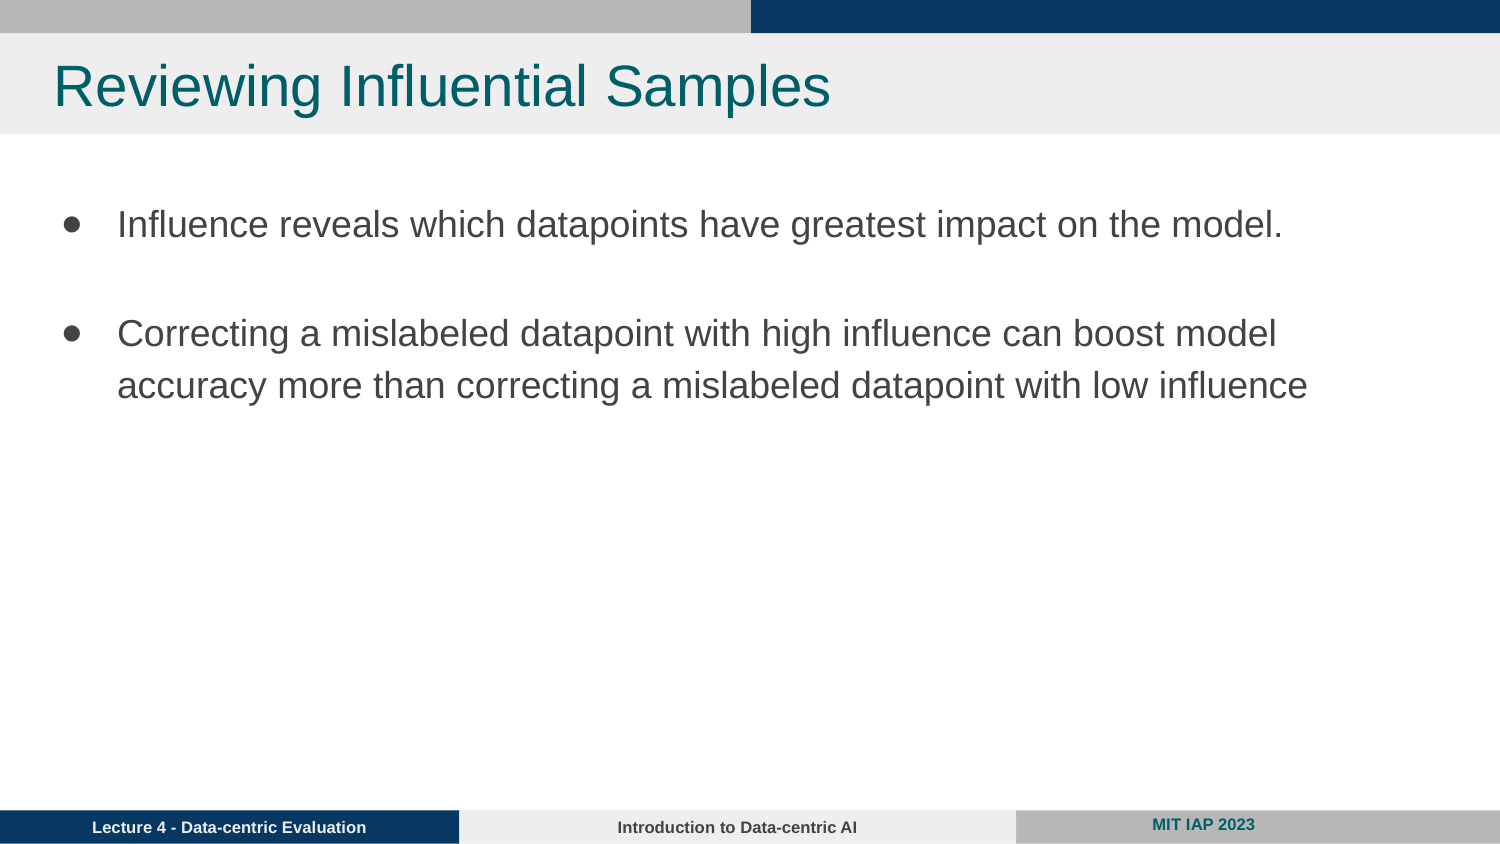

# Reviewing Influential Samples
Influence reveals which datapoints have greatest impact on the model.
Correcting a mislabeled datapoint with high influence can boost model accuracy more than correcting a mislabeled datapoint with low influence